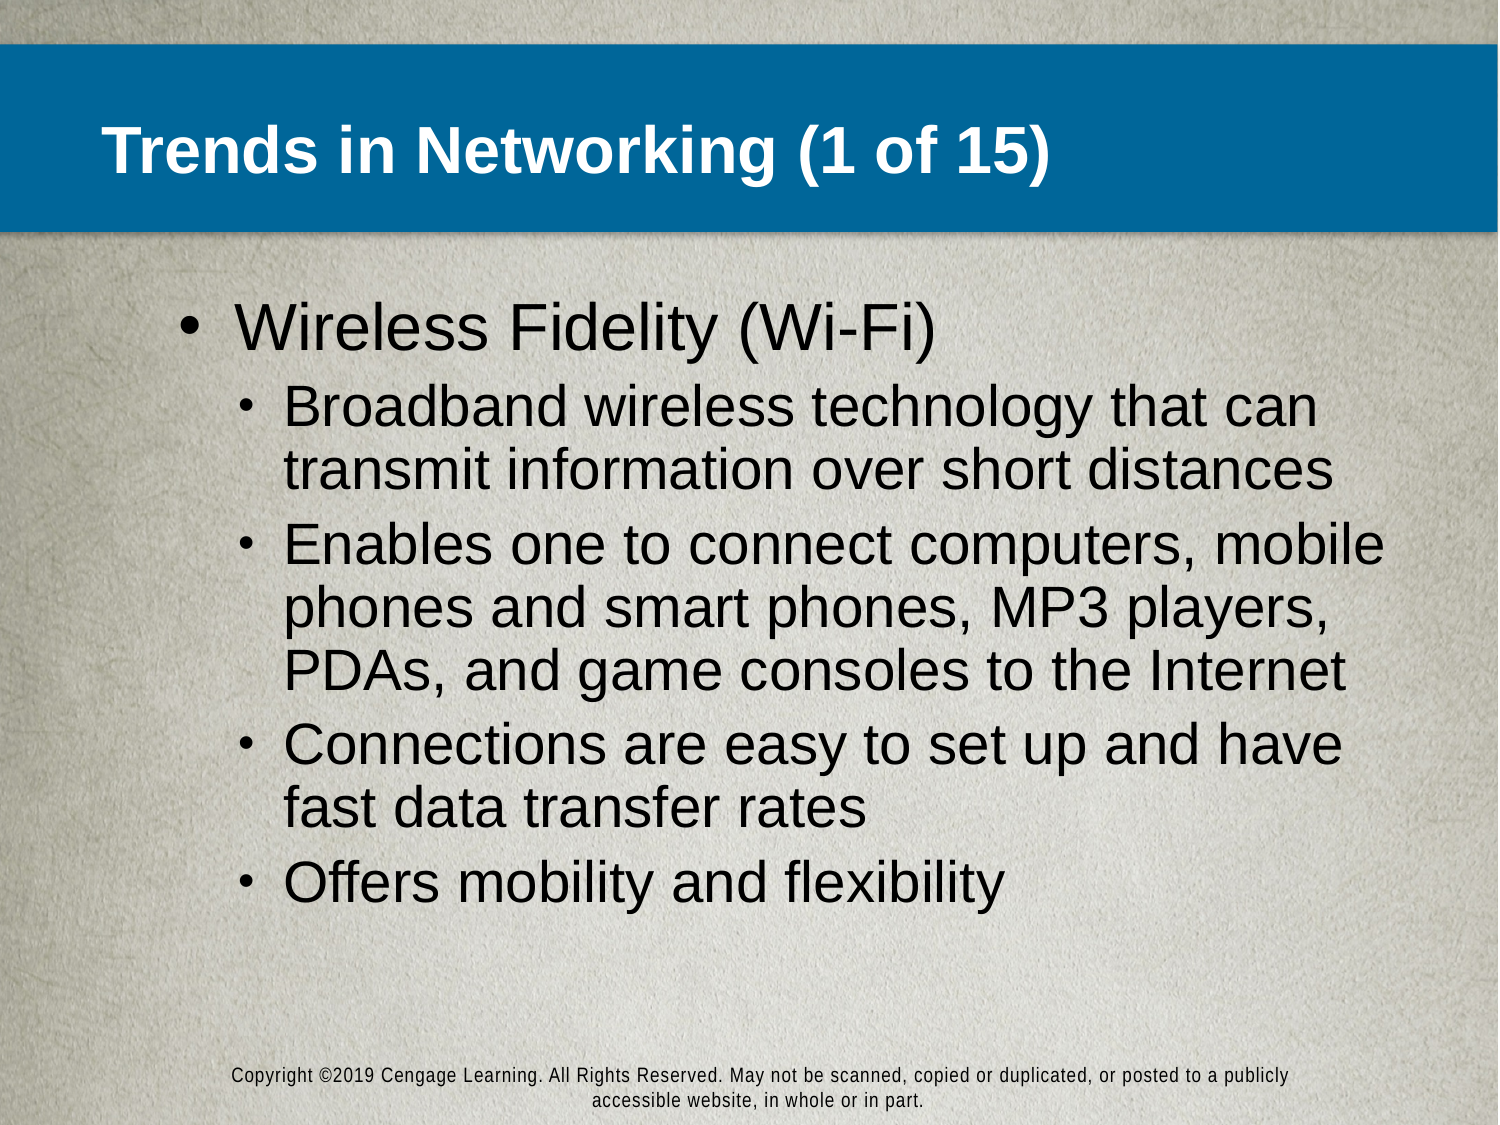

# Trends in Networking (1 of 15)
Wireless Fidelity (Wi-Fi)
Broadband wireless technology that can transmit information over short distances
Enables one to connect computers, mobile phones and smart phones, MP3 players, PDAs, and game consoles to the Internet
Connections are easy to set up and have fast data transfer rates
Offers mobility and flexibility